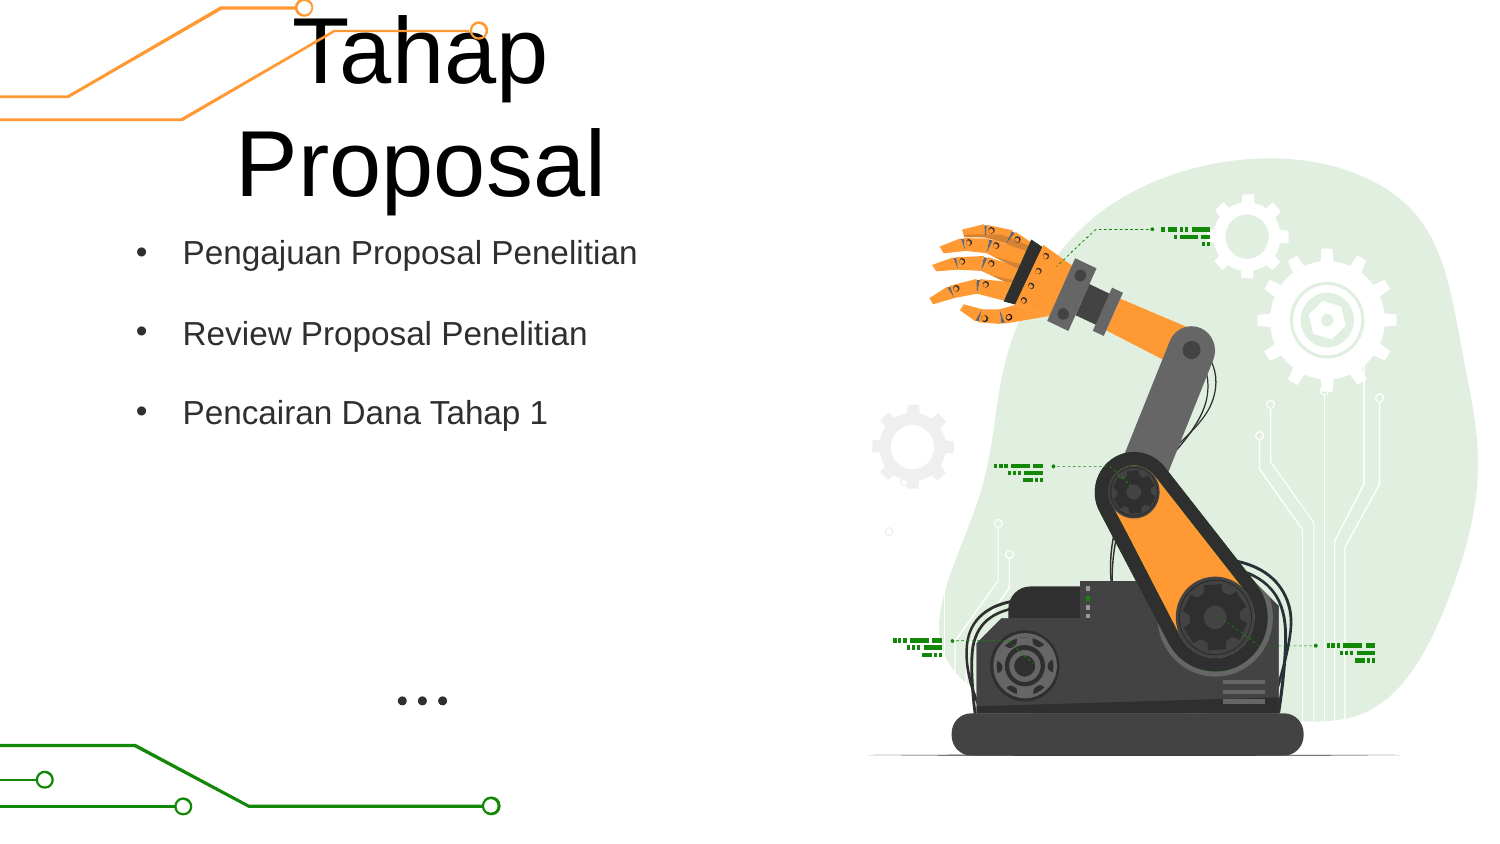

# Tahap Proposal

Pengajuan Proposal Penelitian

Review Proposal Penelitian

Pencairan Dana Tahap 1